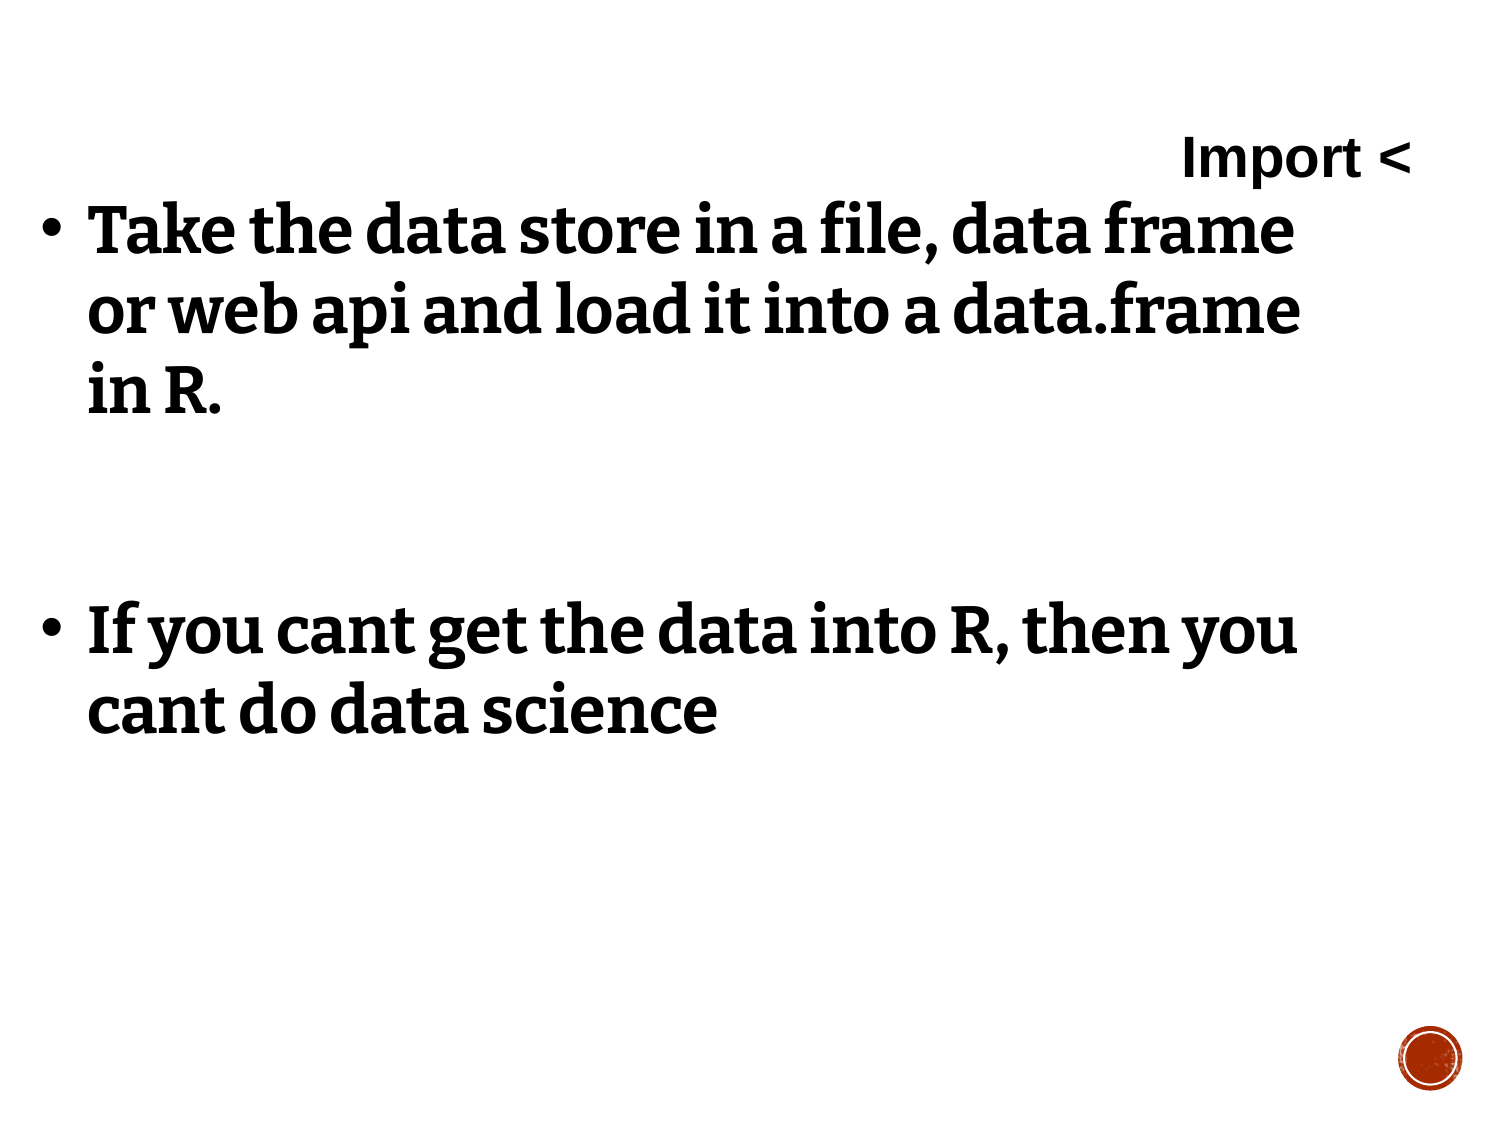

Import <
Take the data store in a file, data frame or web api and load it into a data.frame in R.

If you cant get the data into R, then you cant do data science